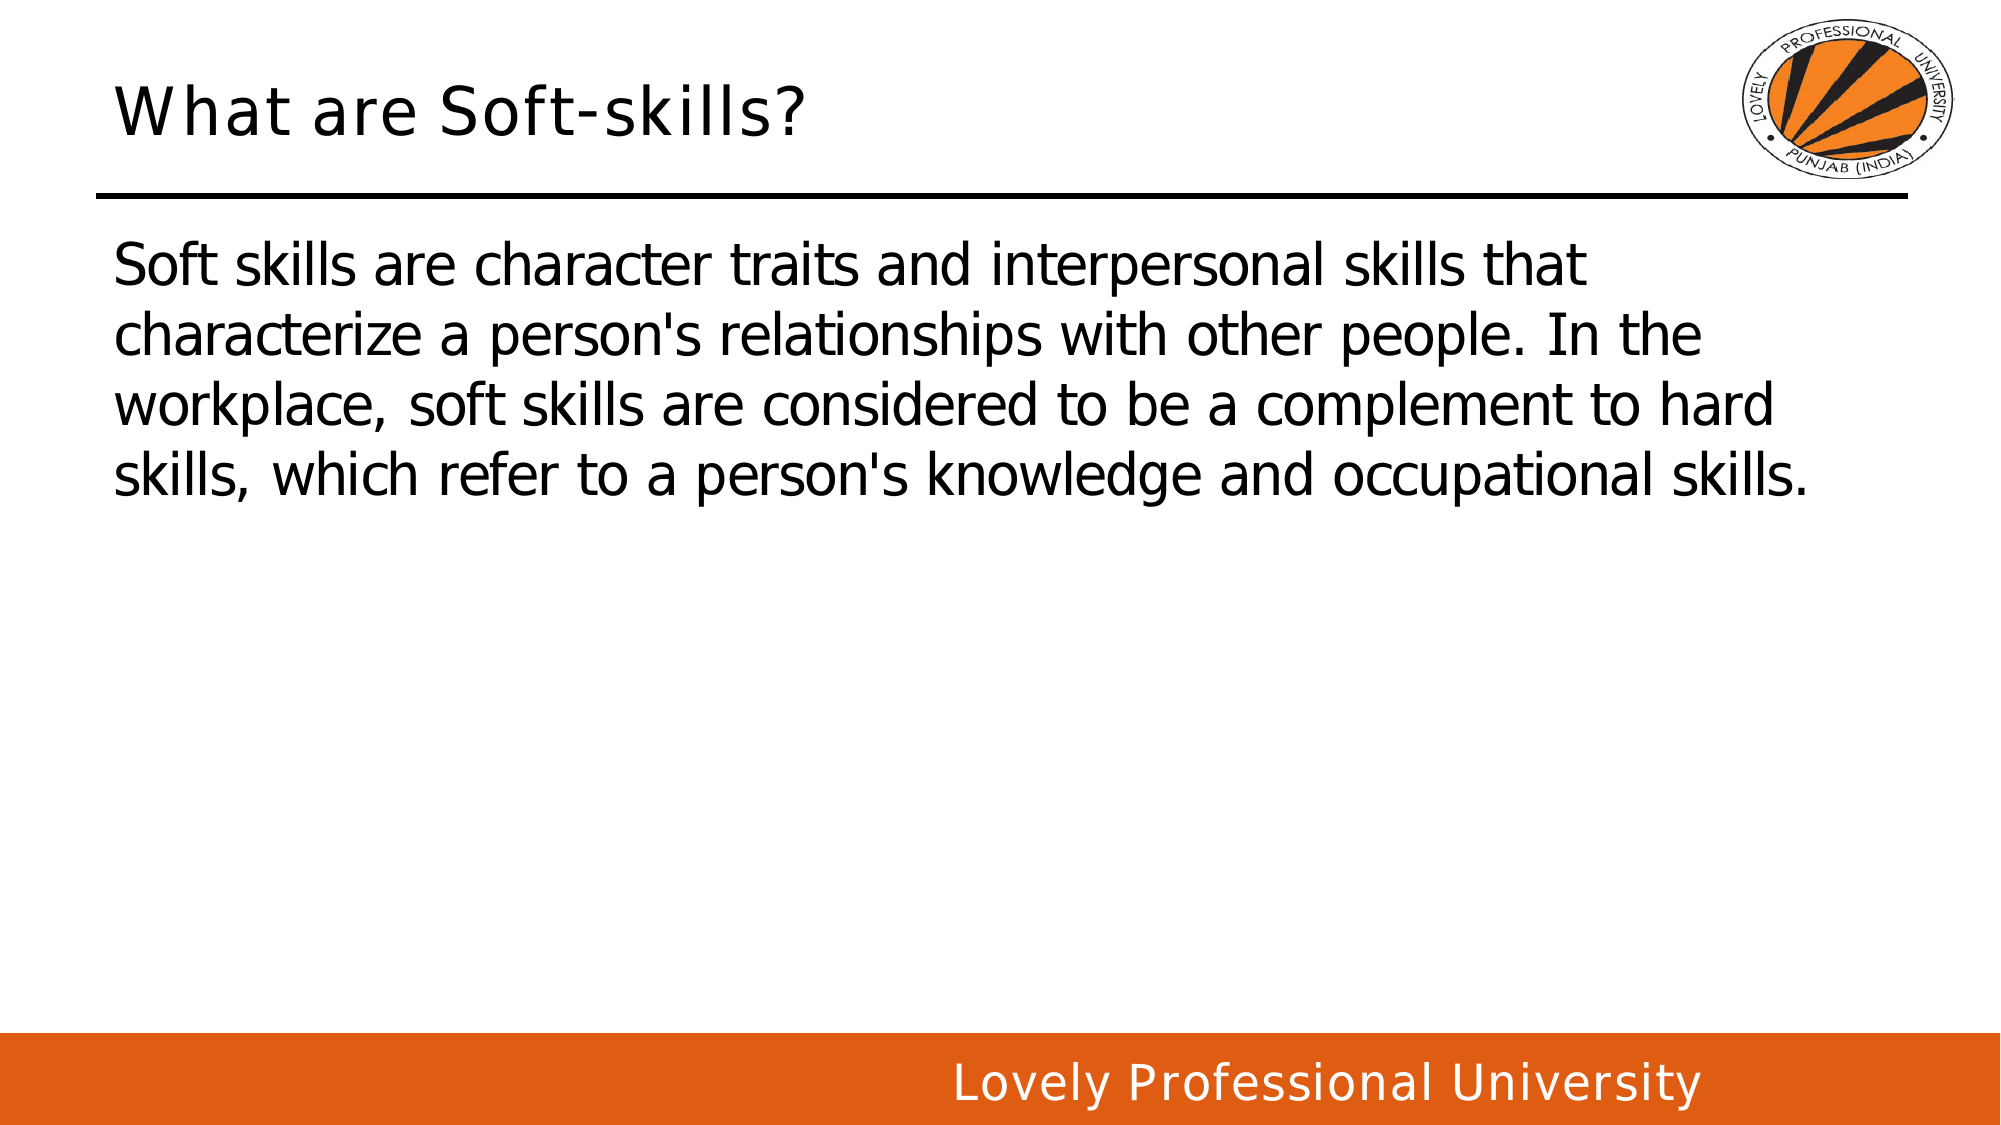

# What are Soft-skills?
Soft skills are character traits and interpersonal skills that characterize a person's relationships with other people. In the workplace, soft skills are considered to be a complement to hard skills, which refer to a person's knowledge and occupational skills.